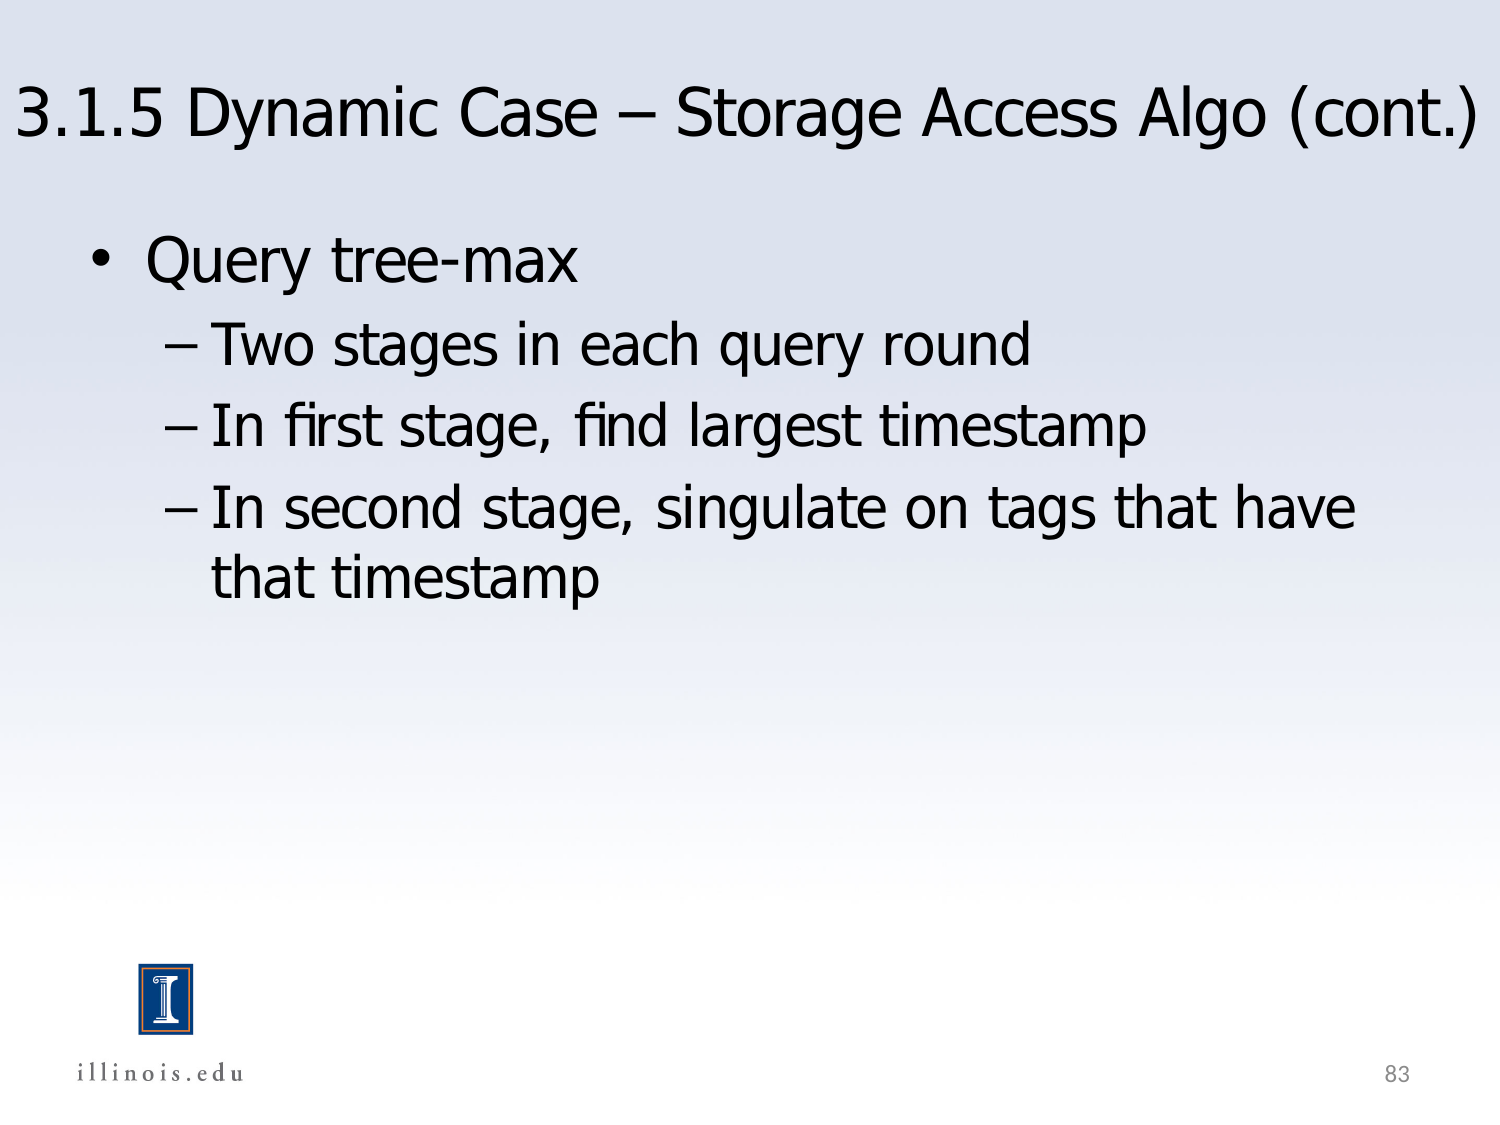

# 3.1.5 Dynamic Case – Storage Access Algo (cont.)
Query tree-max
Two stages in each query round
In first stage, find largest timestamp
In second stage, singulate on tags that have that timestamp
83